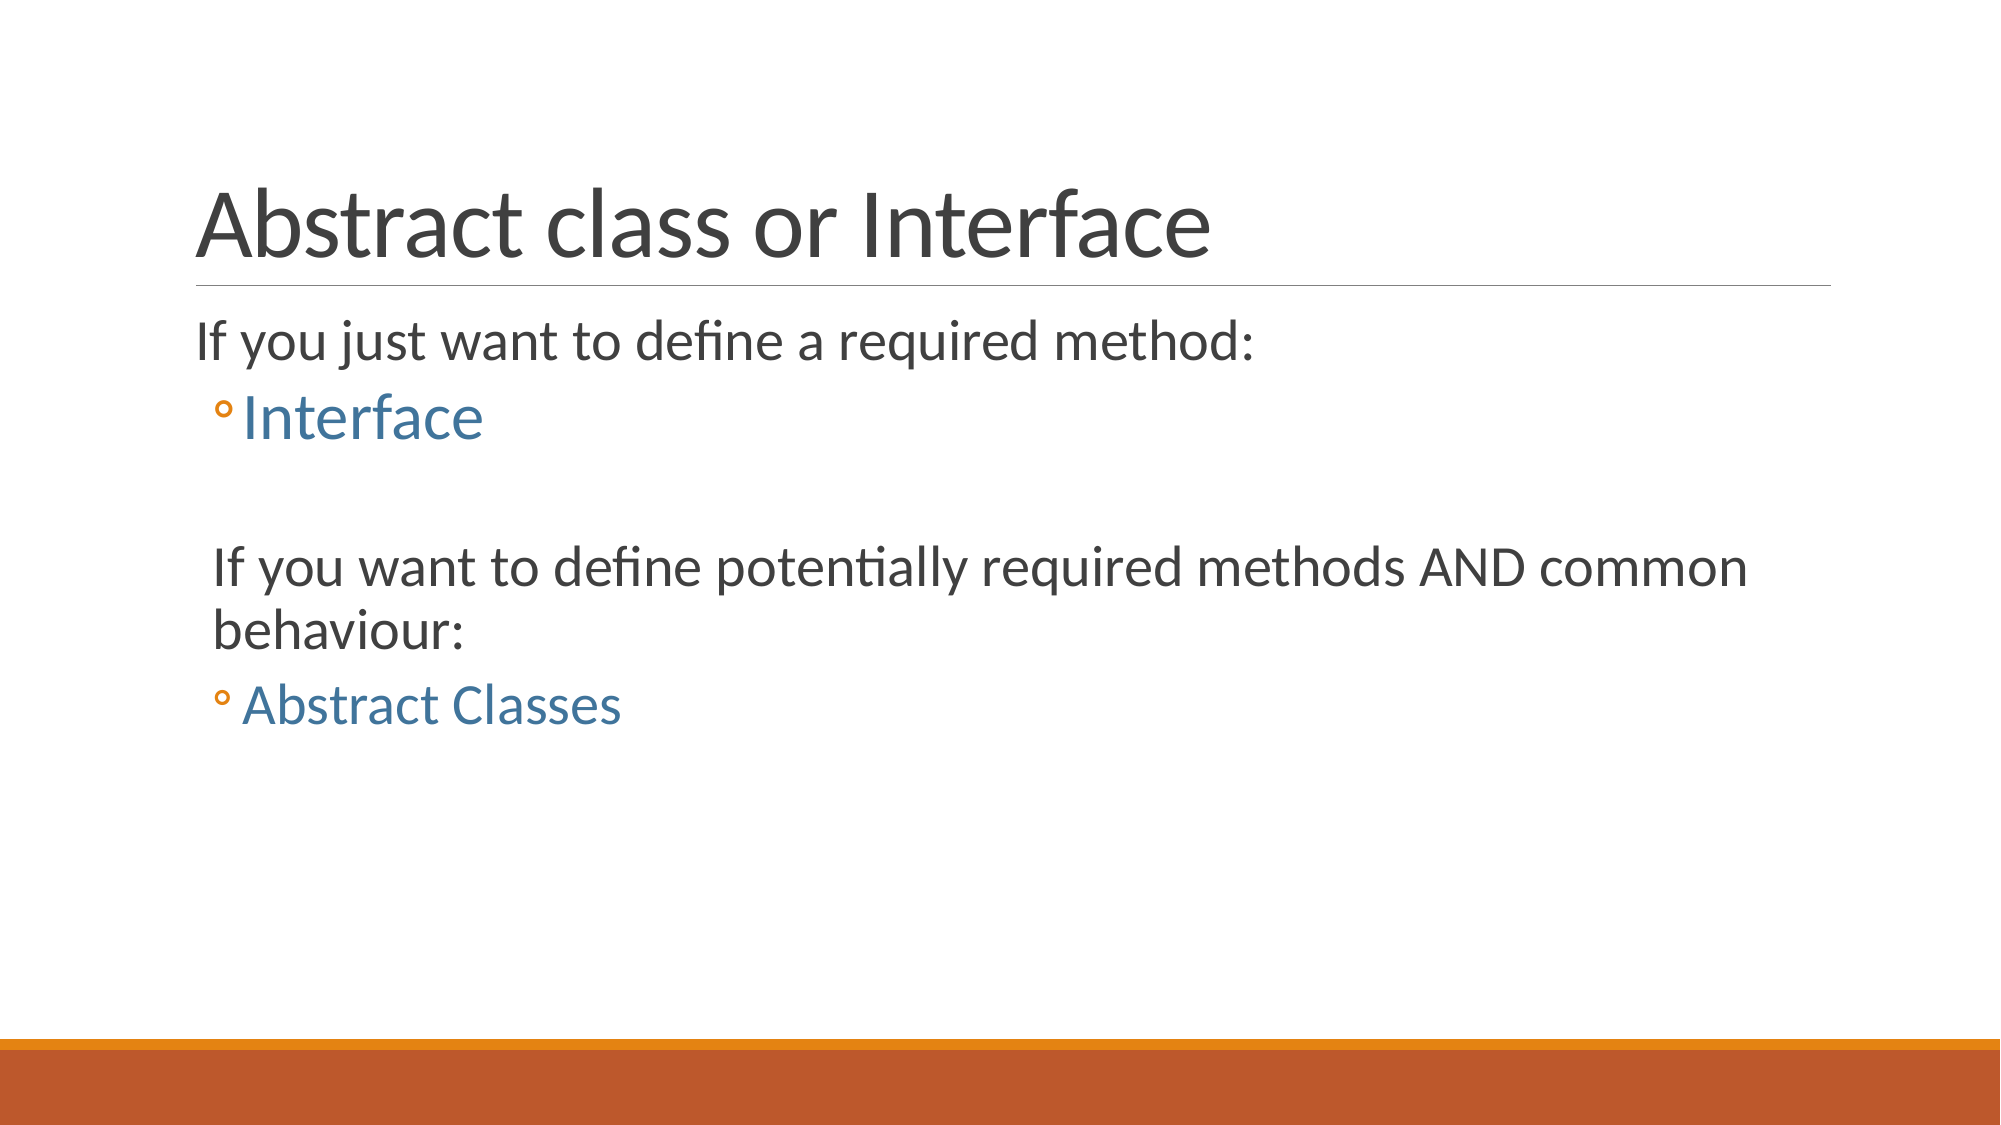

# Abstract class or Interface
If you just want to define a required method:
Interface

If you want to define potentially required methods AND common behaviour:
Abstract Classes